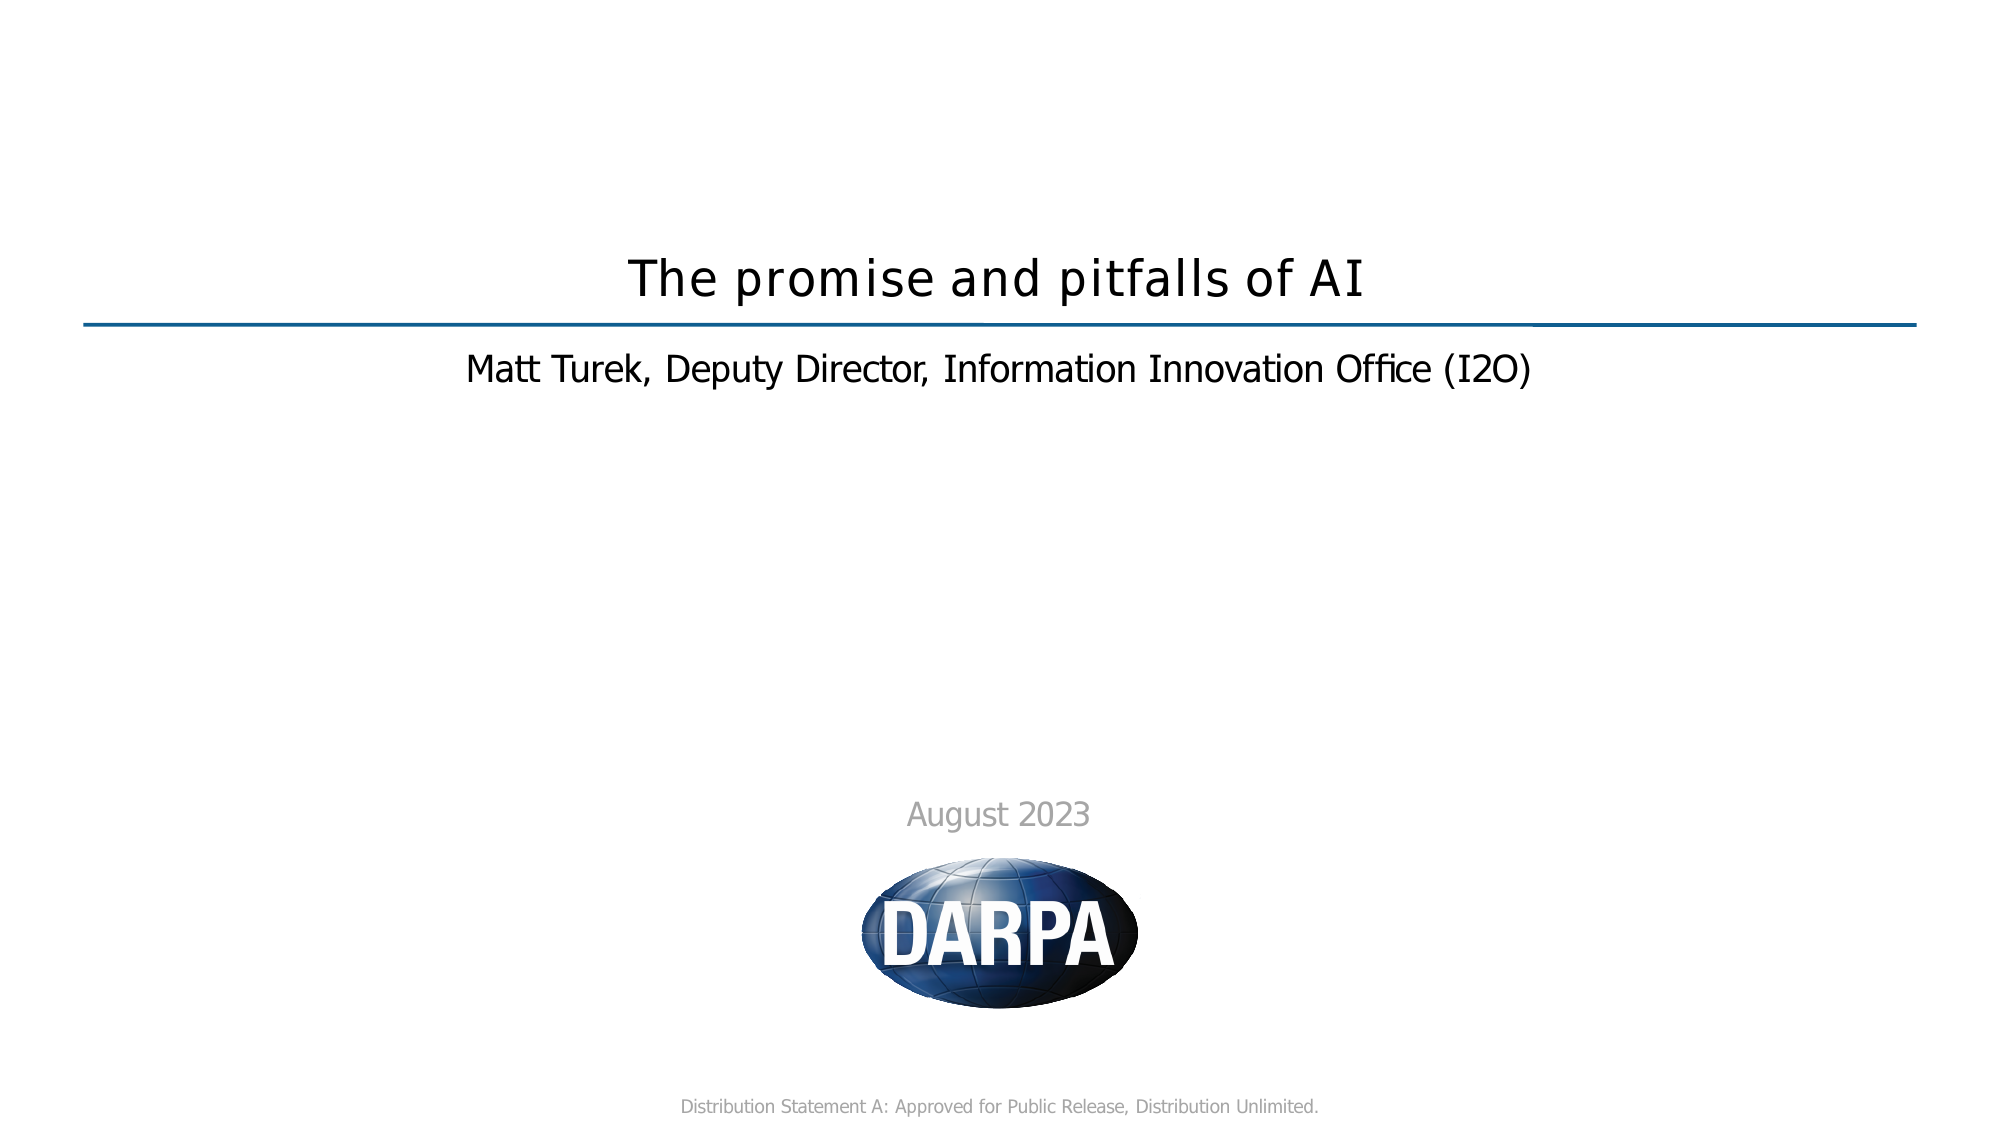

# The promise and pitfalls of AI
Matt Turek, Deputy Director, Information Innovation Office (I2O)

August 2023
Distribution Statement A: Approved for Public Release, Distribution Unlimited.